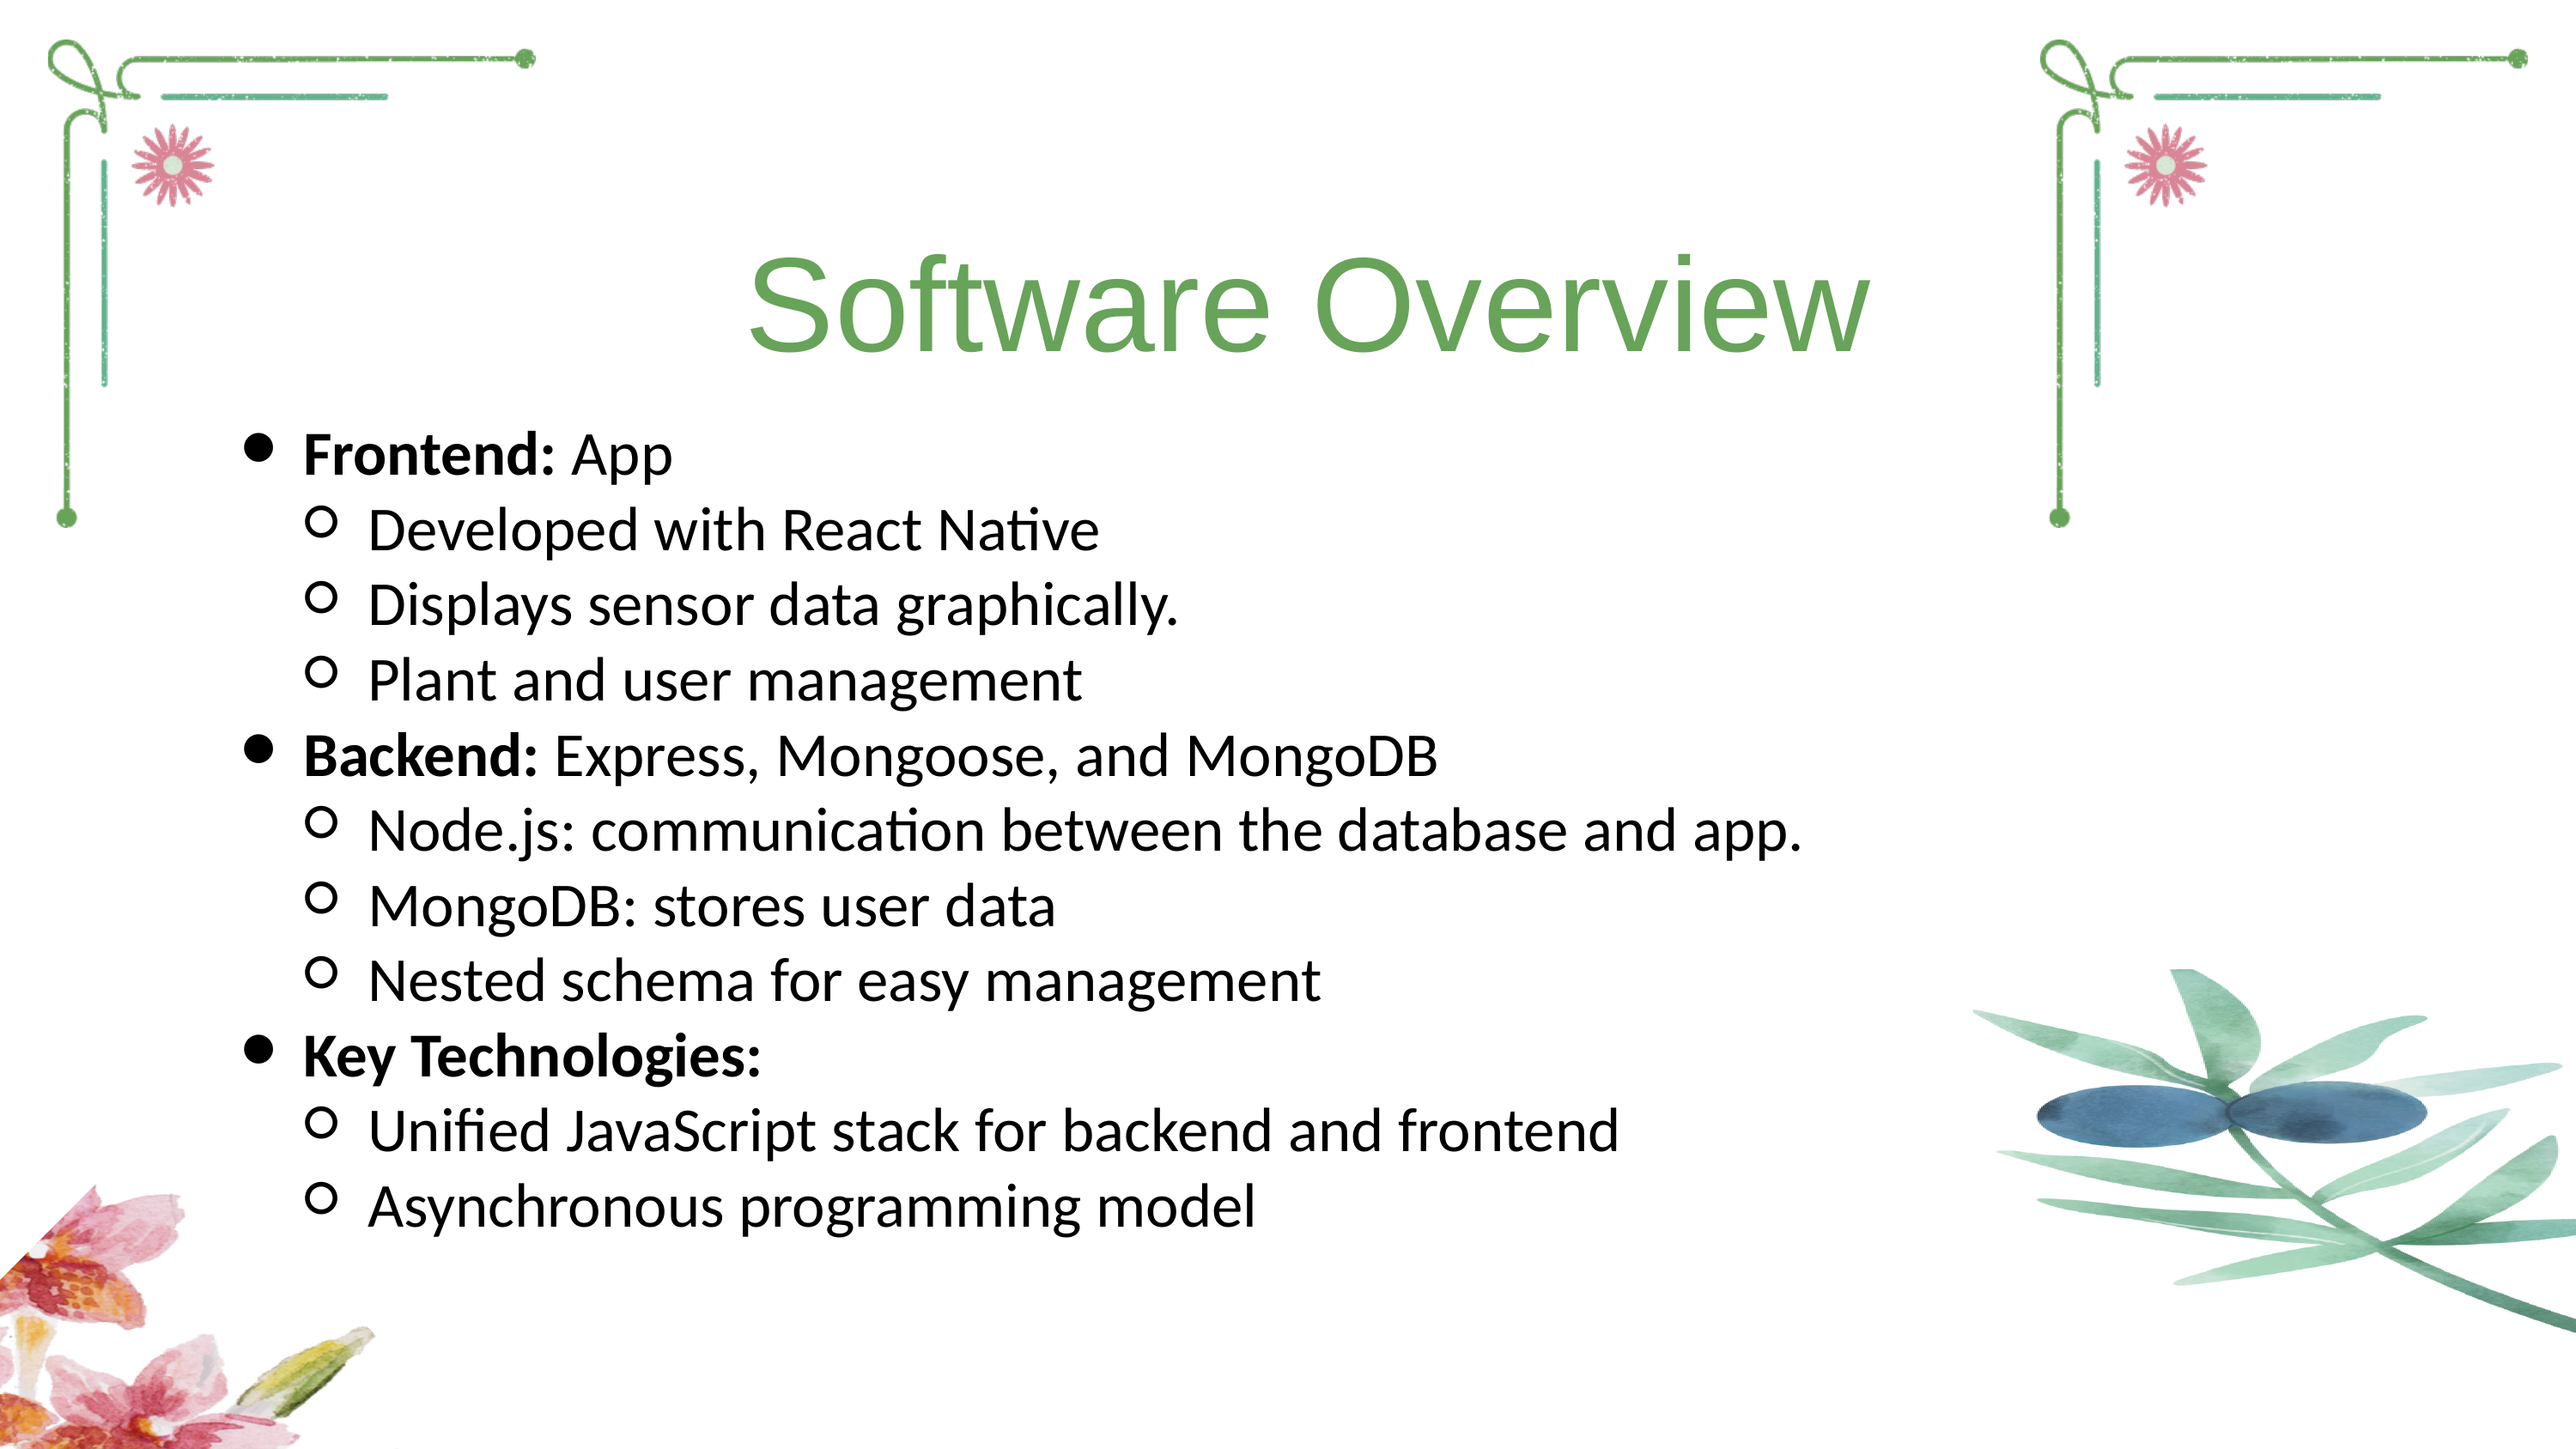

Software Overview
Frontend: App
Developed with React Native
Displays sensor data graphically.
Plant and user management
Backend: Express, Mongoose, and MongoDB
Node.js: communication between the database and app.
MongoDB: stores user data
Nested schema for easy management
Key Technologies:
Unified JavaScript stack for backend and frontend
Asynchronous programming model